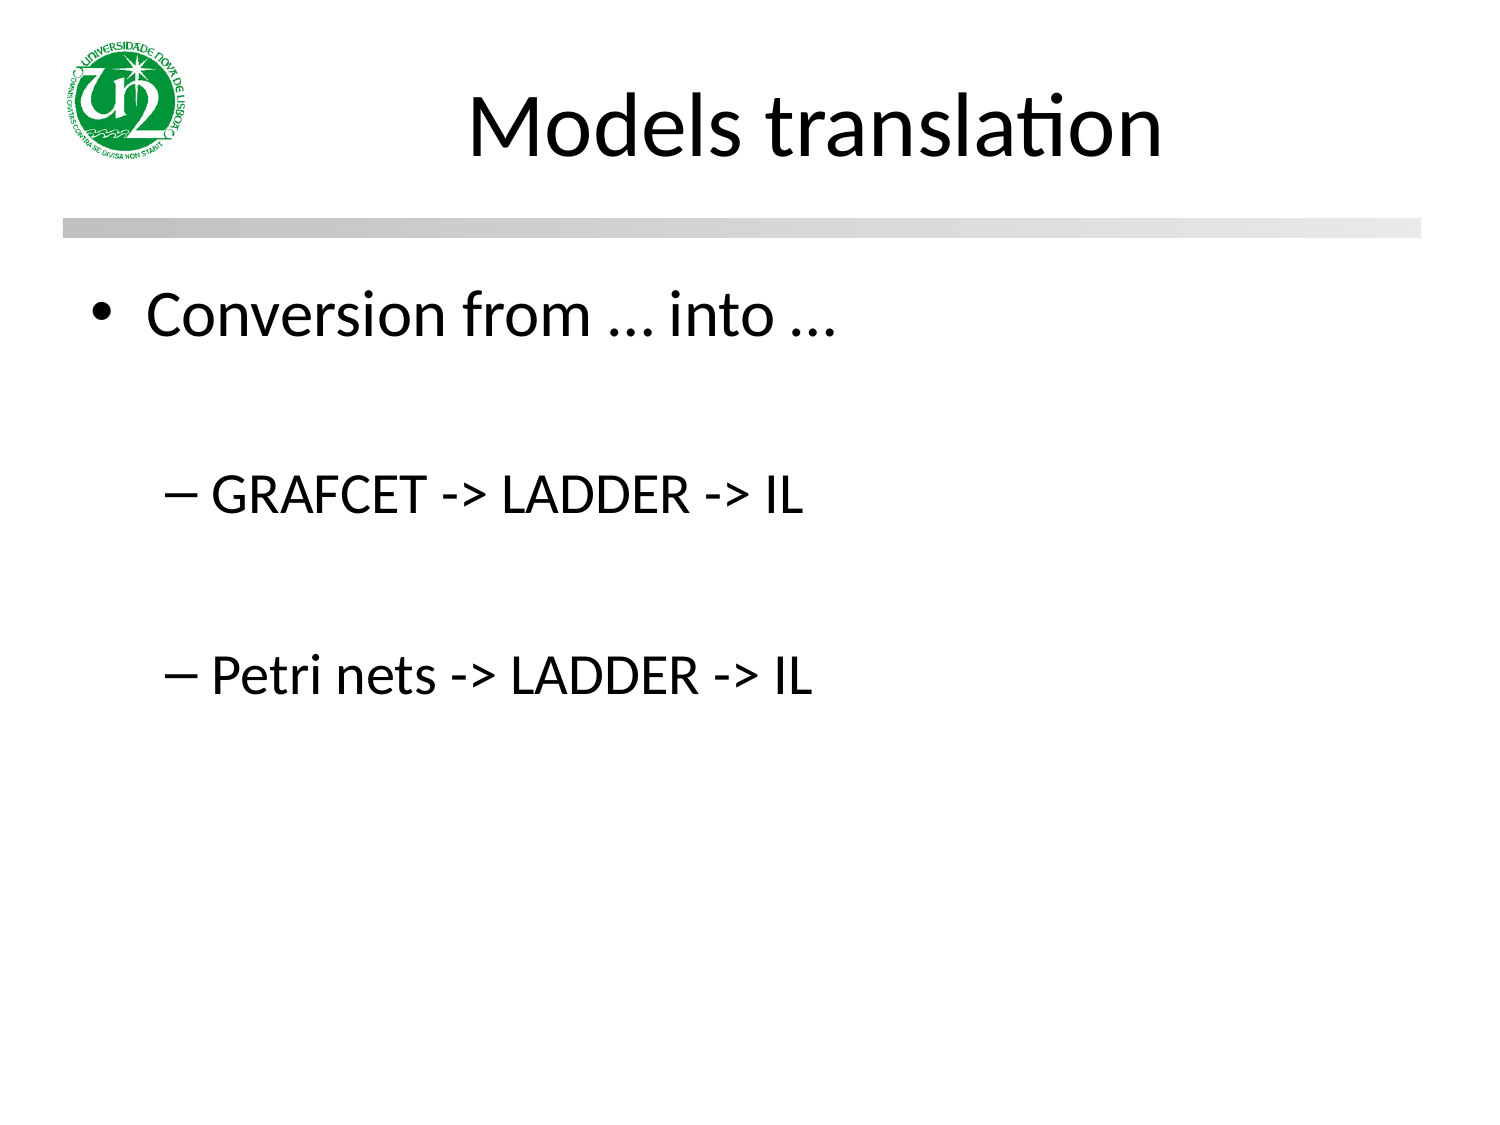

# Models translation
Conversion from … into …

GRAFCET -> LADDER -> IL

Petri nets -> LADDER -> IL